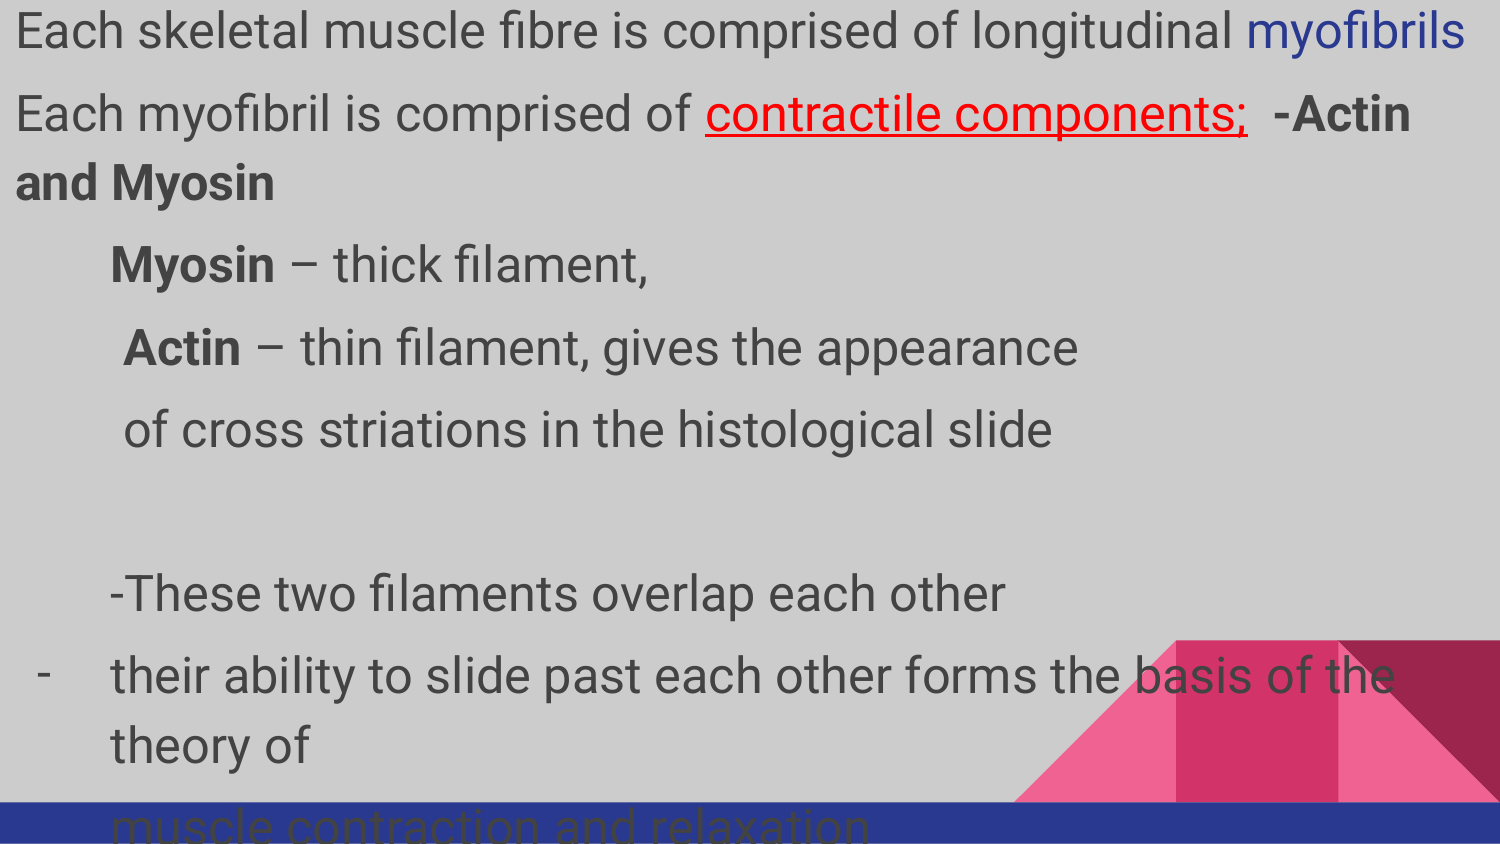

Each skeletal muscle fibre is comprised of longitudinal myofibrils
Each myofibril is comprised of contractile components;  -Actin and Myosin
Myosin – thick filament,
 Actin – thin filament, gives the appearance
 of cross striations in the histological slide

-These two filaments overlap each other
their ability to slide past each other forms the basis of the theory of
muscle contraction and relaxation